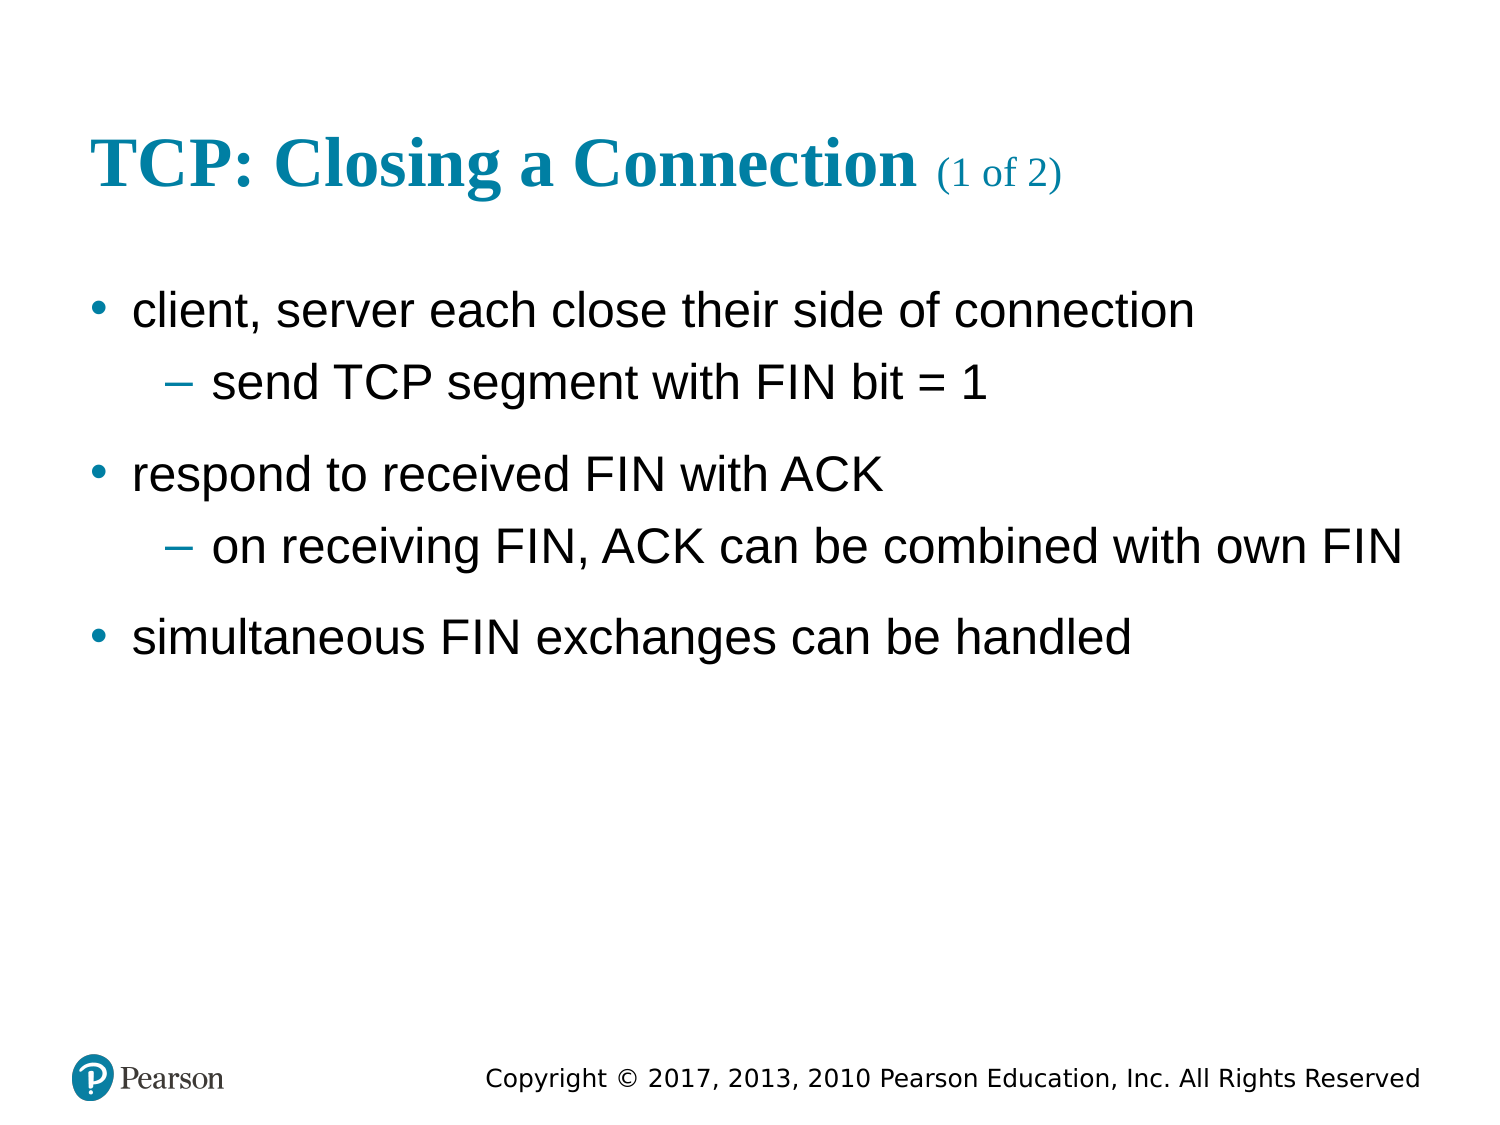

# T C P: Closing a Connection (1 of 2)
client, server each close their side of connection
send T C P segment with F I N bit = 1
respond to received F I N with A C K
on receiving F I N, A C K can be combined with own F I N
simultaneous F I N exchanges can be handled